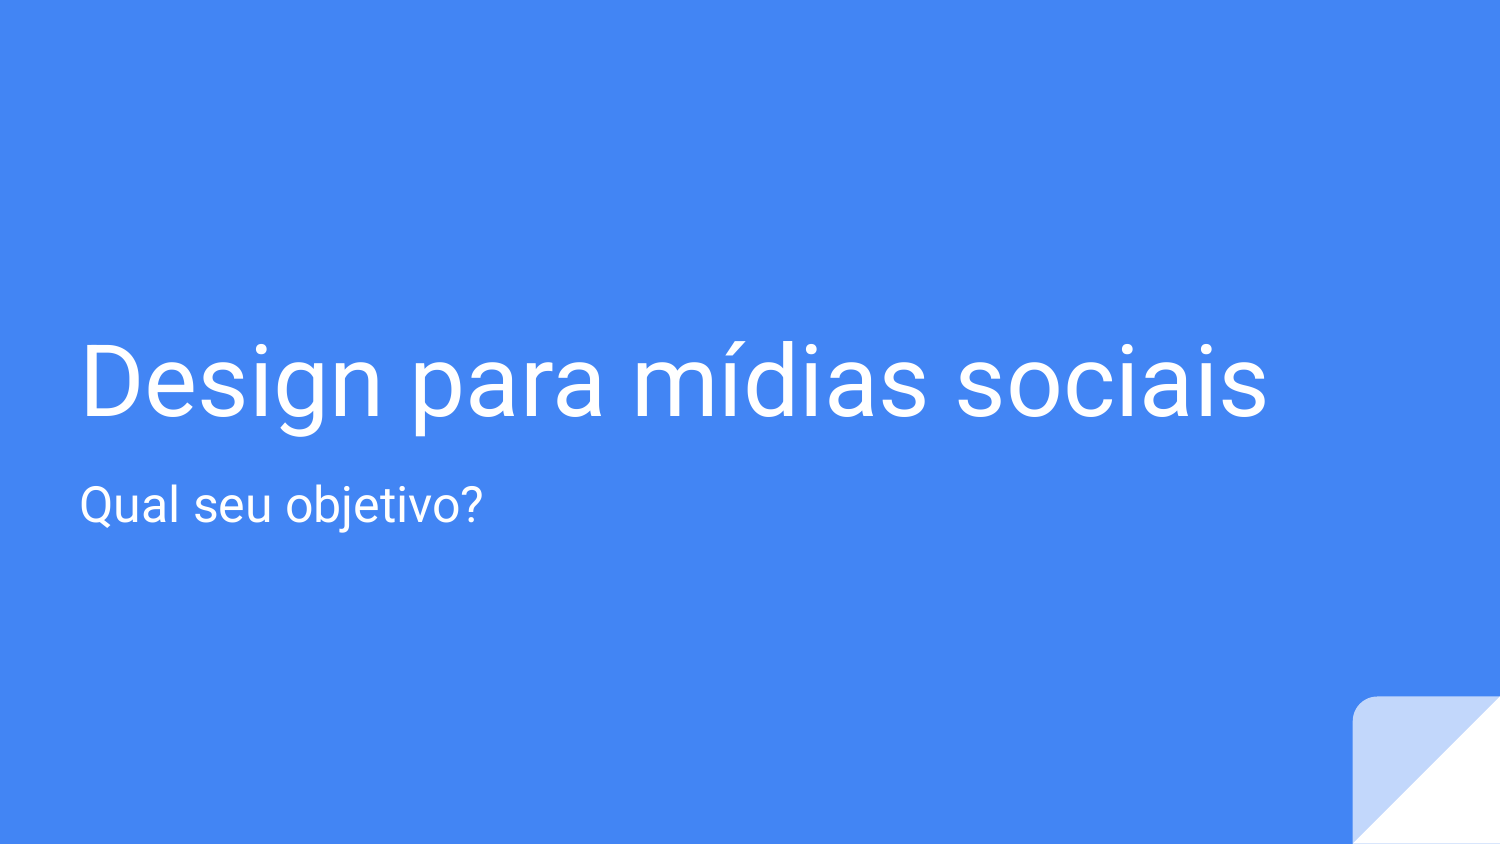

# Design para mídias sociais
Qual seu objetivo?